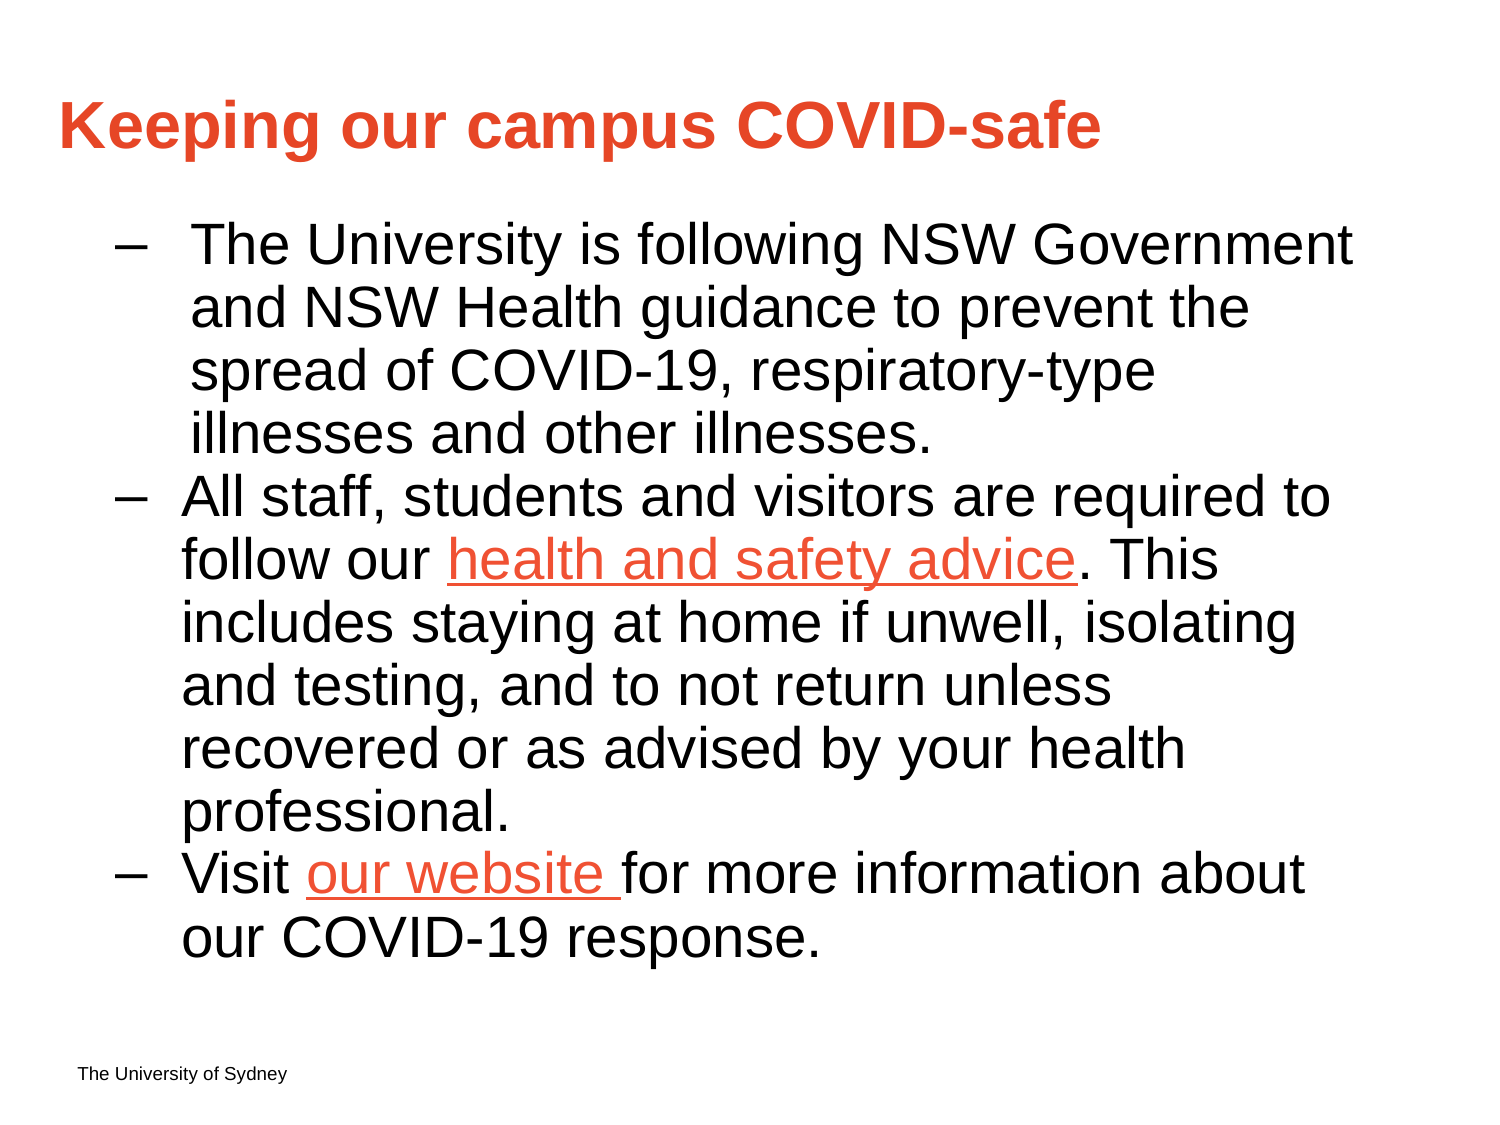

# Keeping our campus COVID-safe
The University is following NSW Government and NSW Health guidance to prevent the spread of COVID-19, respiratory-type illnesses and other illnesses.
All staff, students and visitors are required to follow our health and safety advice. This includes staying at home if unwell, isolating and testing, and to not return unless recovered or as advised by your health professional.
Visit our website for more information about our COVID-19 response.